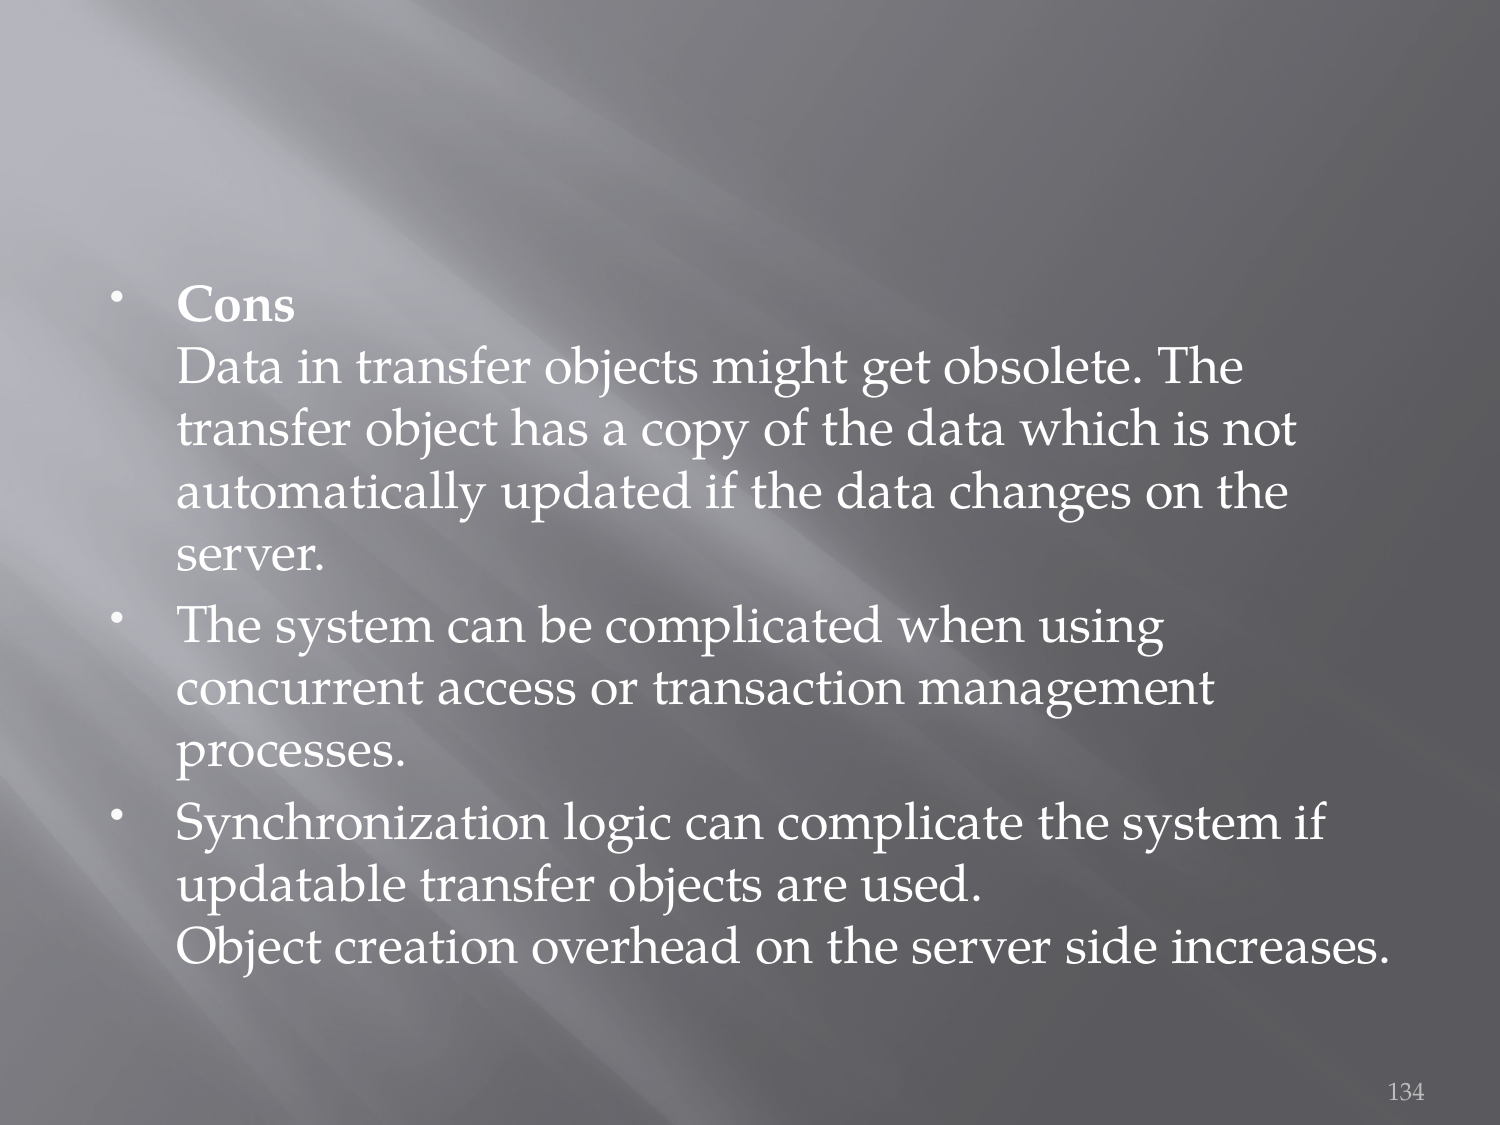

#
Cons
Data in transfer objects might get obsolete. The transfer object has a copy of the data which is not automatically updated if the data changes on the server.
The system can be complicated when using concurrent access or transaction management processes.
Synchronization logic can complicate the system if updatable transfer objects are used.
Object creation overhead on the server side increases.

134